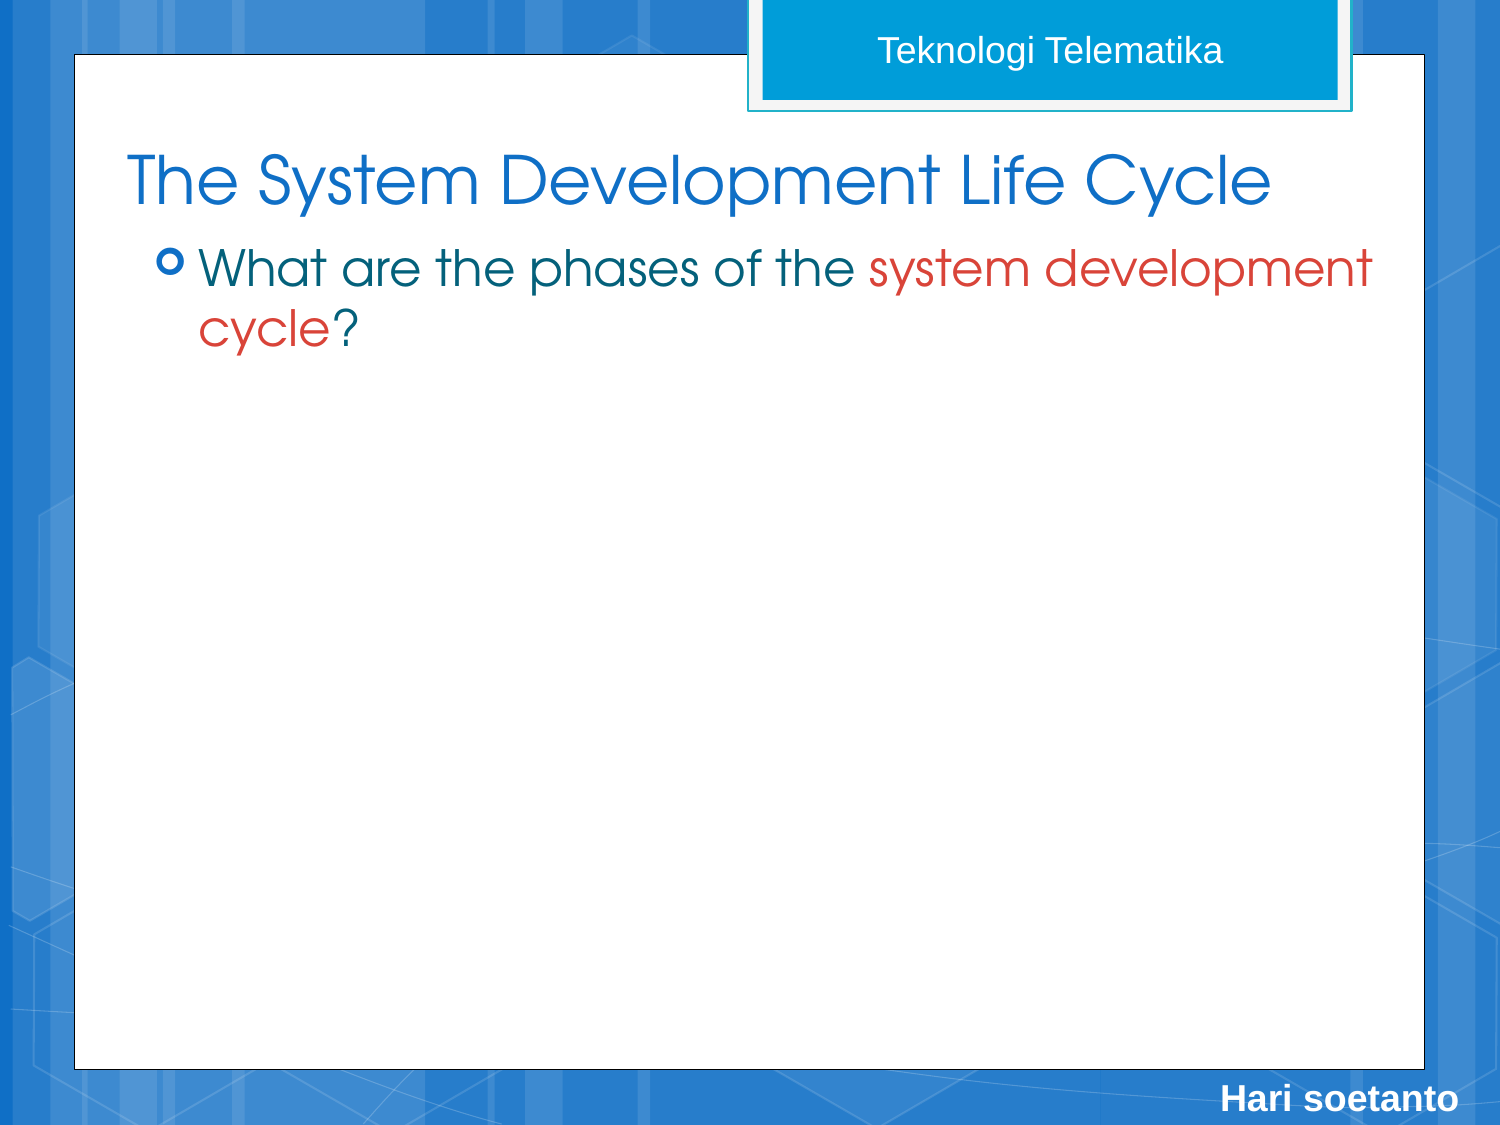

# The System Development Life Cycle
What are the phases of the system development cycle?

Phase 2. Analysis

Conduct preliminary investigation
Perform detailed analysis activities:
Study current system
Determine user requirements
Recommend solution
Phase 1. Planning
Phase 3. Design
Review project requests
Prioritize project requests
Allocate resources
Form project development team
Acquire hardware and software, if necessary
Develop details of system

Phase 4. Implementation
Phase 5. Operating, Support, and Security
Develop programs, if necessary
Install and test new system
Train users
Convert to new system
Perform maintenance activities
Monitor system performance
Assess system security

Hari soetanto